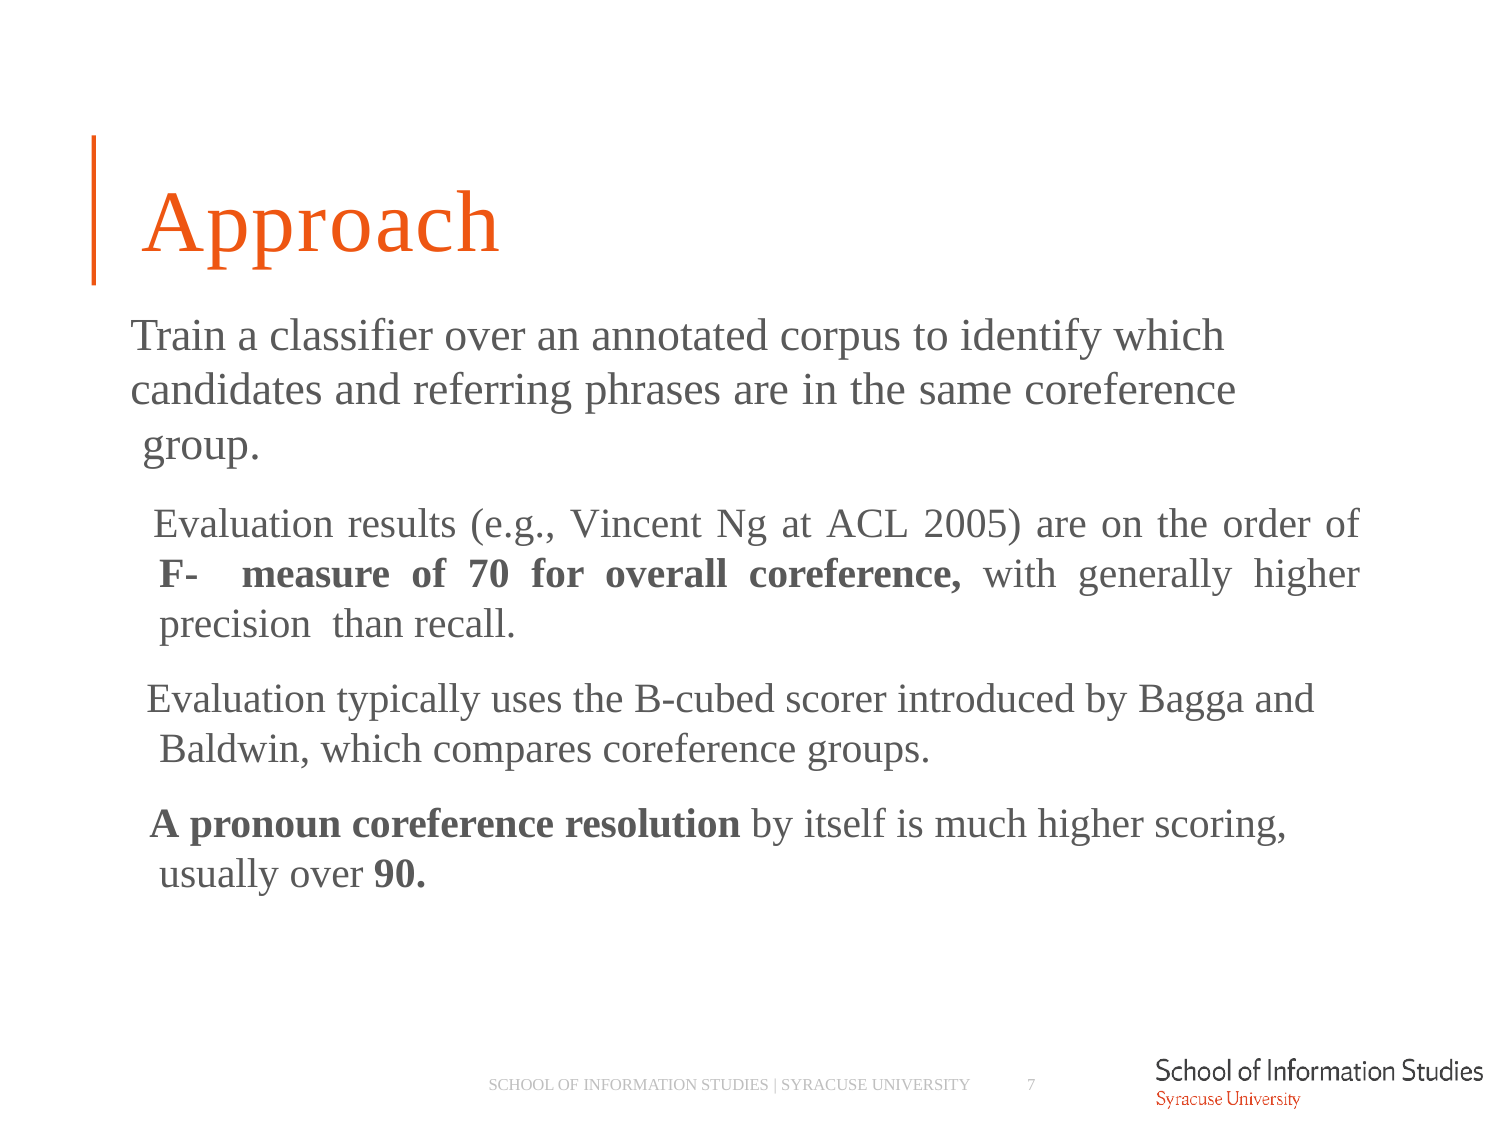

# Approach
Train a classifier over an annotated corpus to identify which  candidates and referring phrases are in the same coreference  group.
­ Evaluation results (e.g., Vincent Ng at ACL 2005) are on the order of F-  measure of 70 for overall coreference, with generally higher precision  than recall.
­ Evaluation typically uses the B-cubed scorer introduced by Bagga and  Baldwin, which compares coreference groups.
­ A pronoun coreference resolution by itself is much higher scoring,  usually over 90.
SCHOOL OF INFORMATION STUDIES | SYRACUSE UNIVERSITY
7